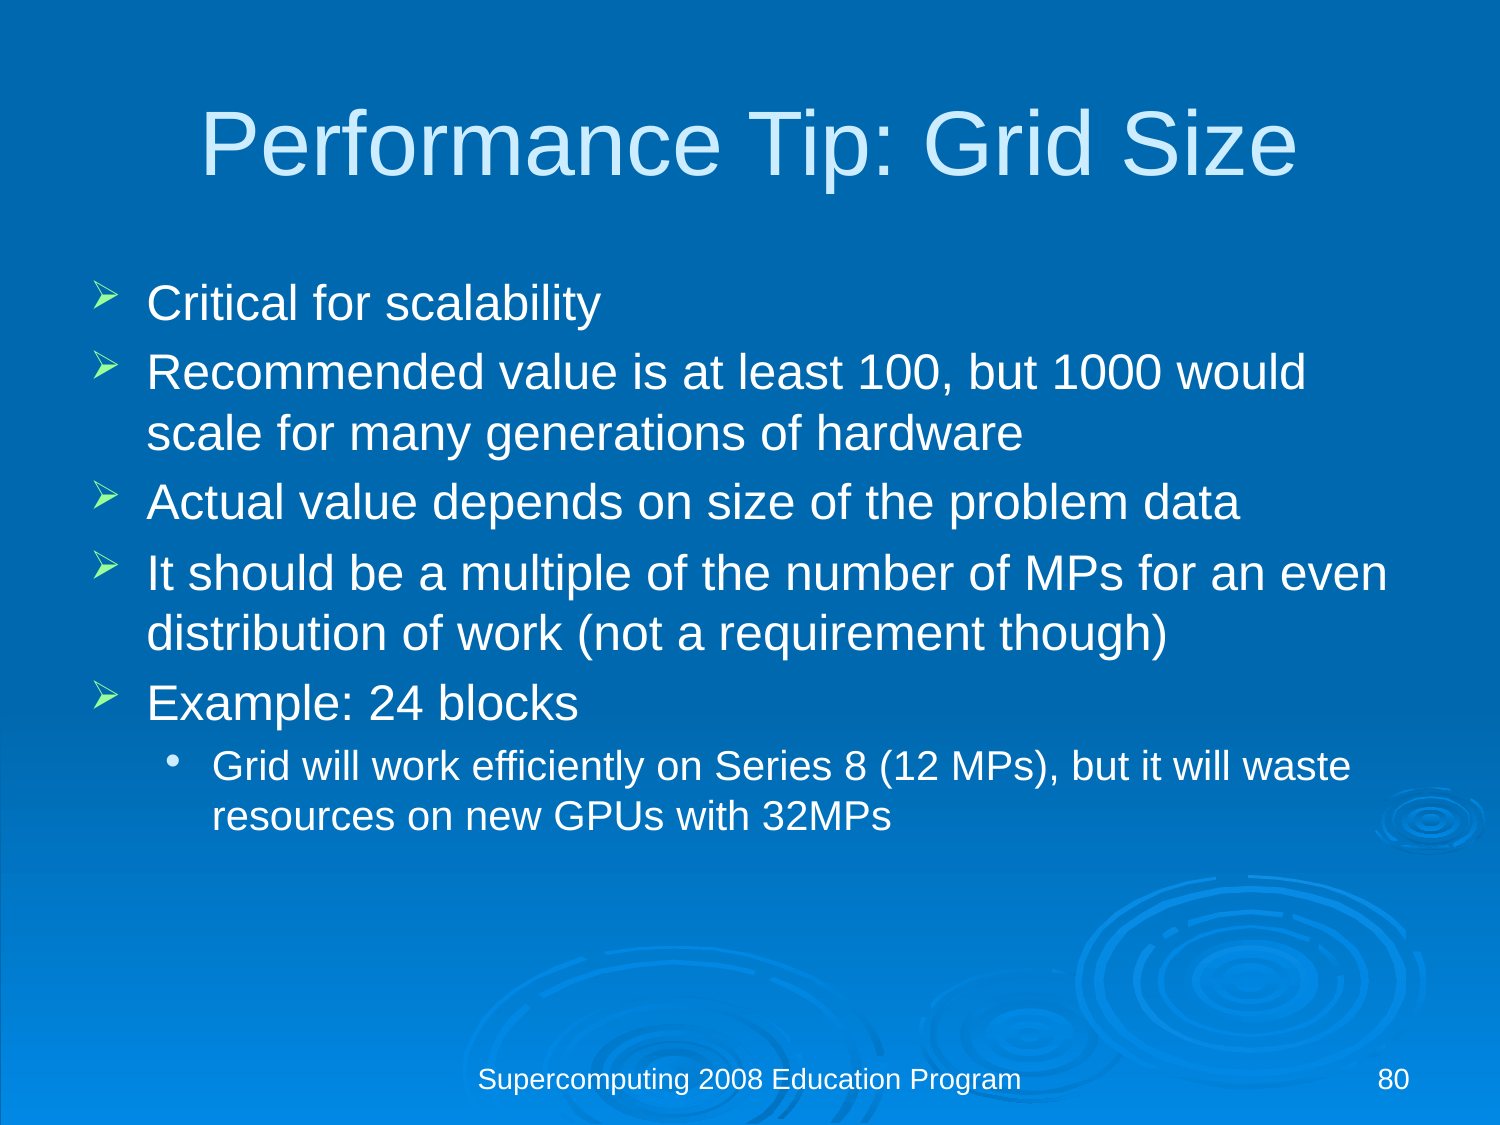

Performance Tip: Grid Size
Critical for scalability
Recommended value is at least 100, but 1000 would scale for many generations of hardware
Actual value depends on size of the problem data
It should be a multiple of the number of MPs for an even distribution of work (not a requirement though)
Example: 24 blocks
Grid will work efficiently on Series 8 (12 MPs), but it will waste resources on new GPUs with 32MPs
Supercomputing 2008 Education Program
80